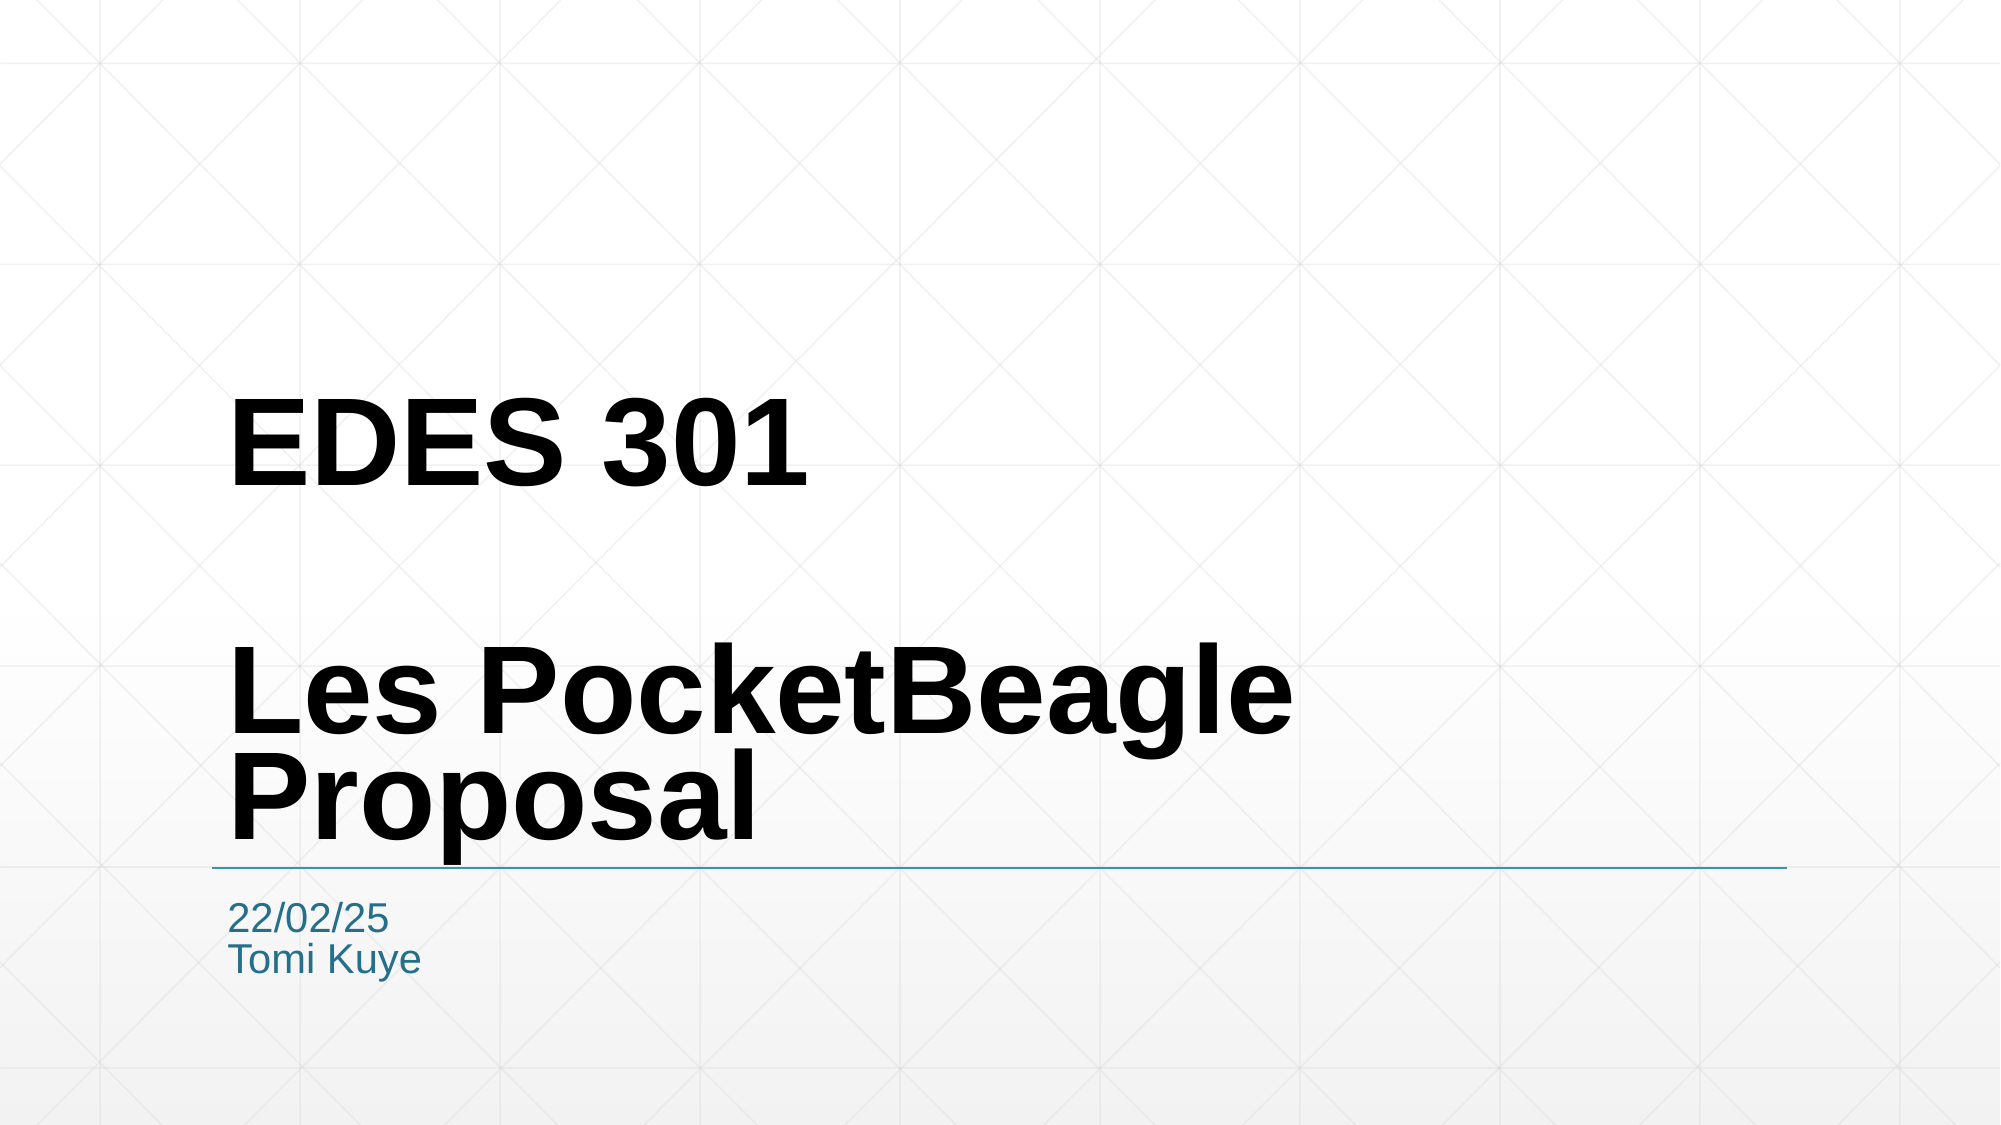

# EDES 301 Les PocketBeagle Proposal
22/02/25
Tomi Kuye